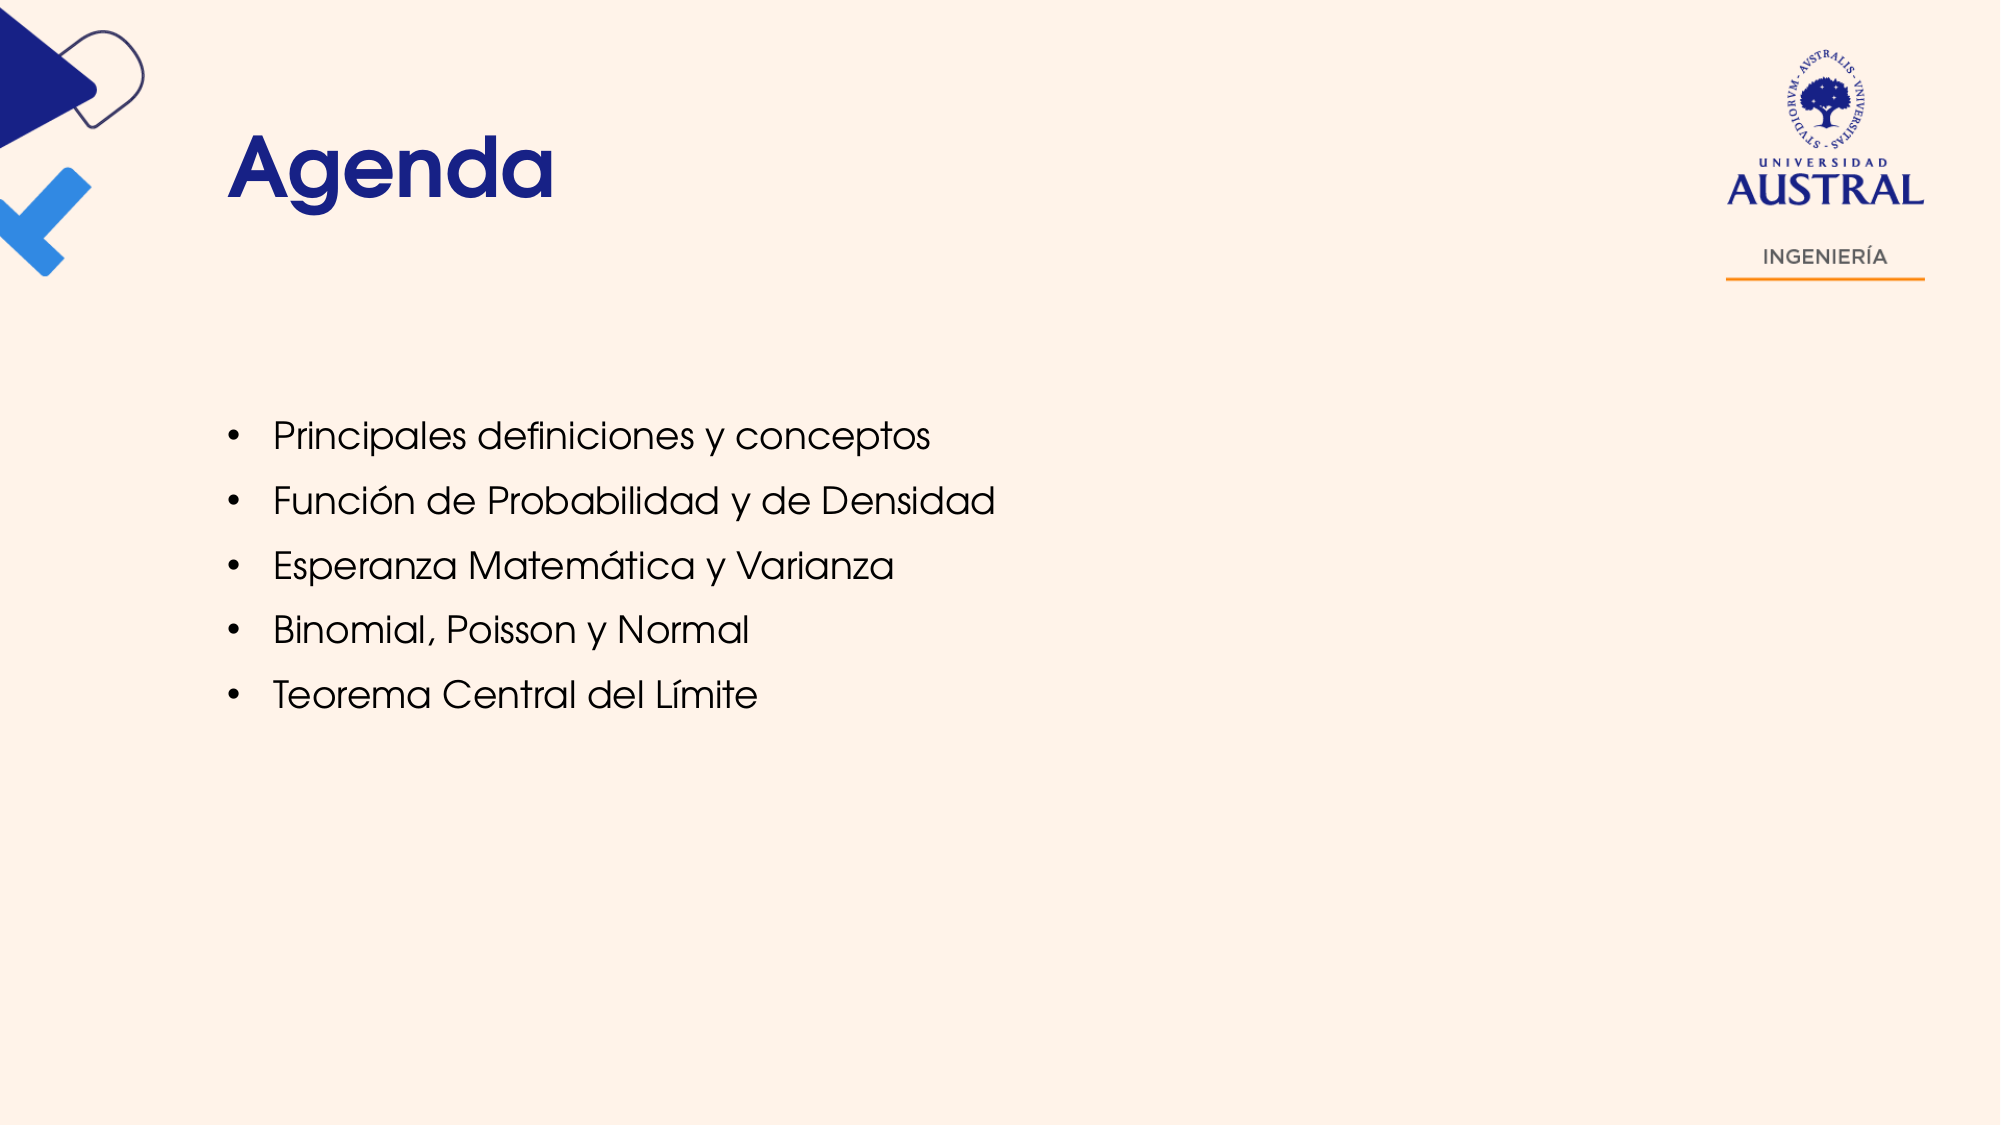

Agenda
Principales definiciones y conceptos
Función de Probabilidad y de Densidad
Esperanza Matemática y Varianza
Binomial, Poisson y Normal
Teorema Central del Límite